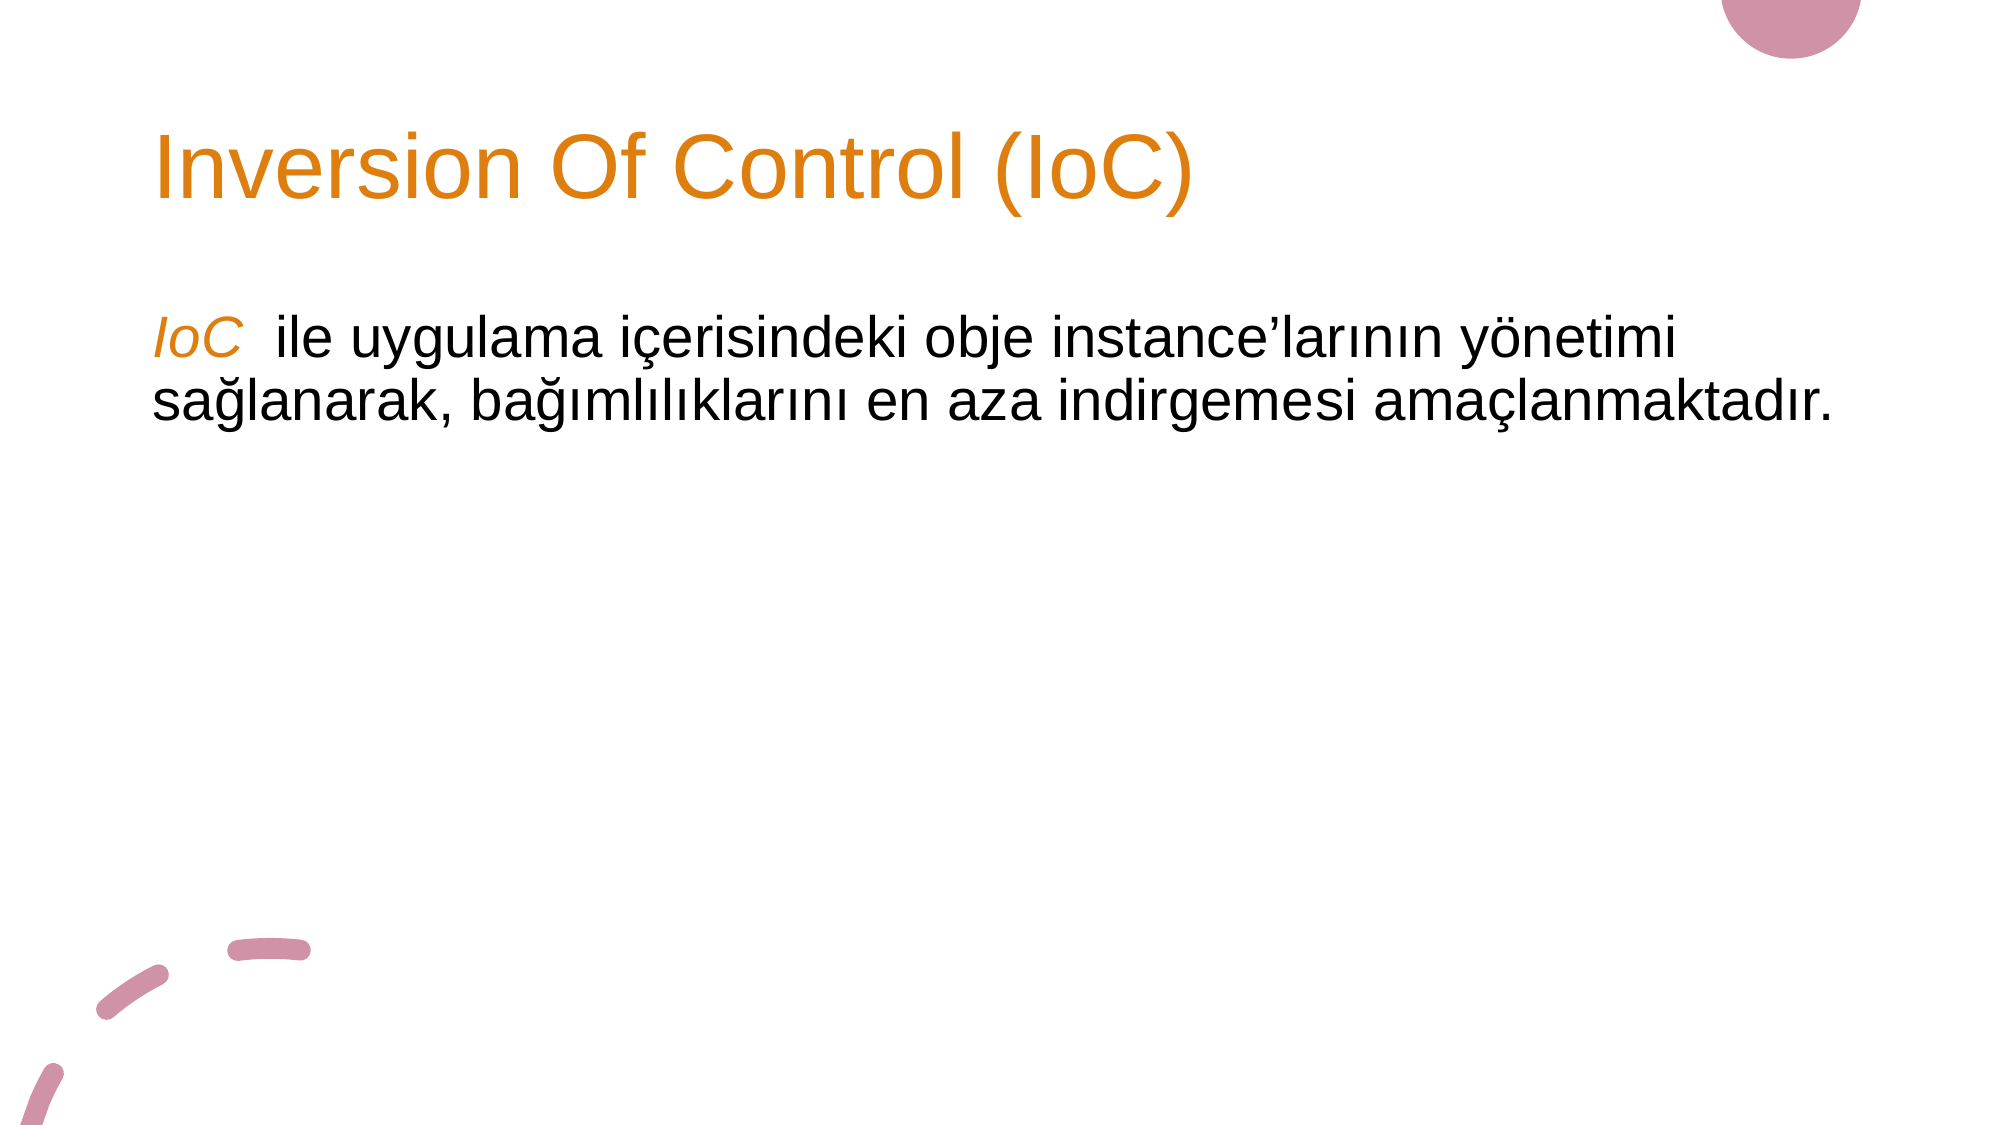

# Inversion Of Control (IoC)
IoC  ile uygulama içerisindeki obje instance’larının yönetimi sağlanarak, bağımlılıklarını en aza indirgemesi amaçlanmaktadır.